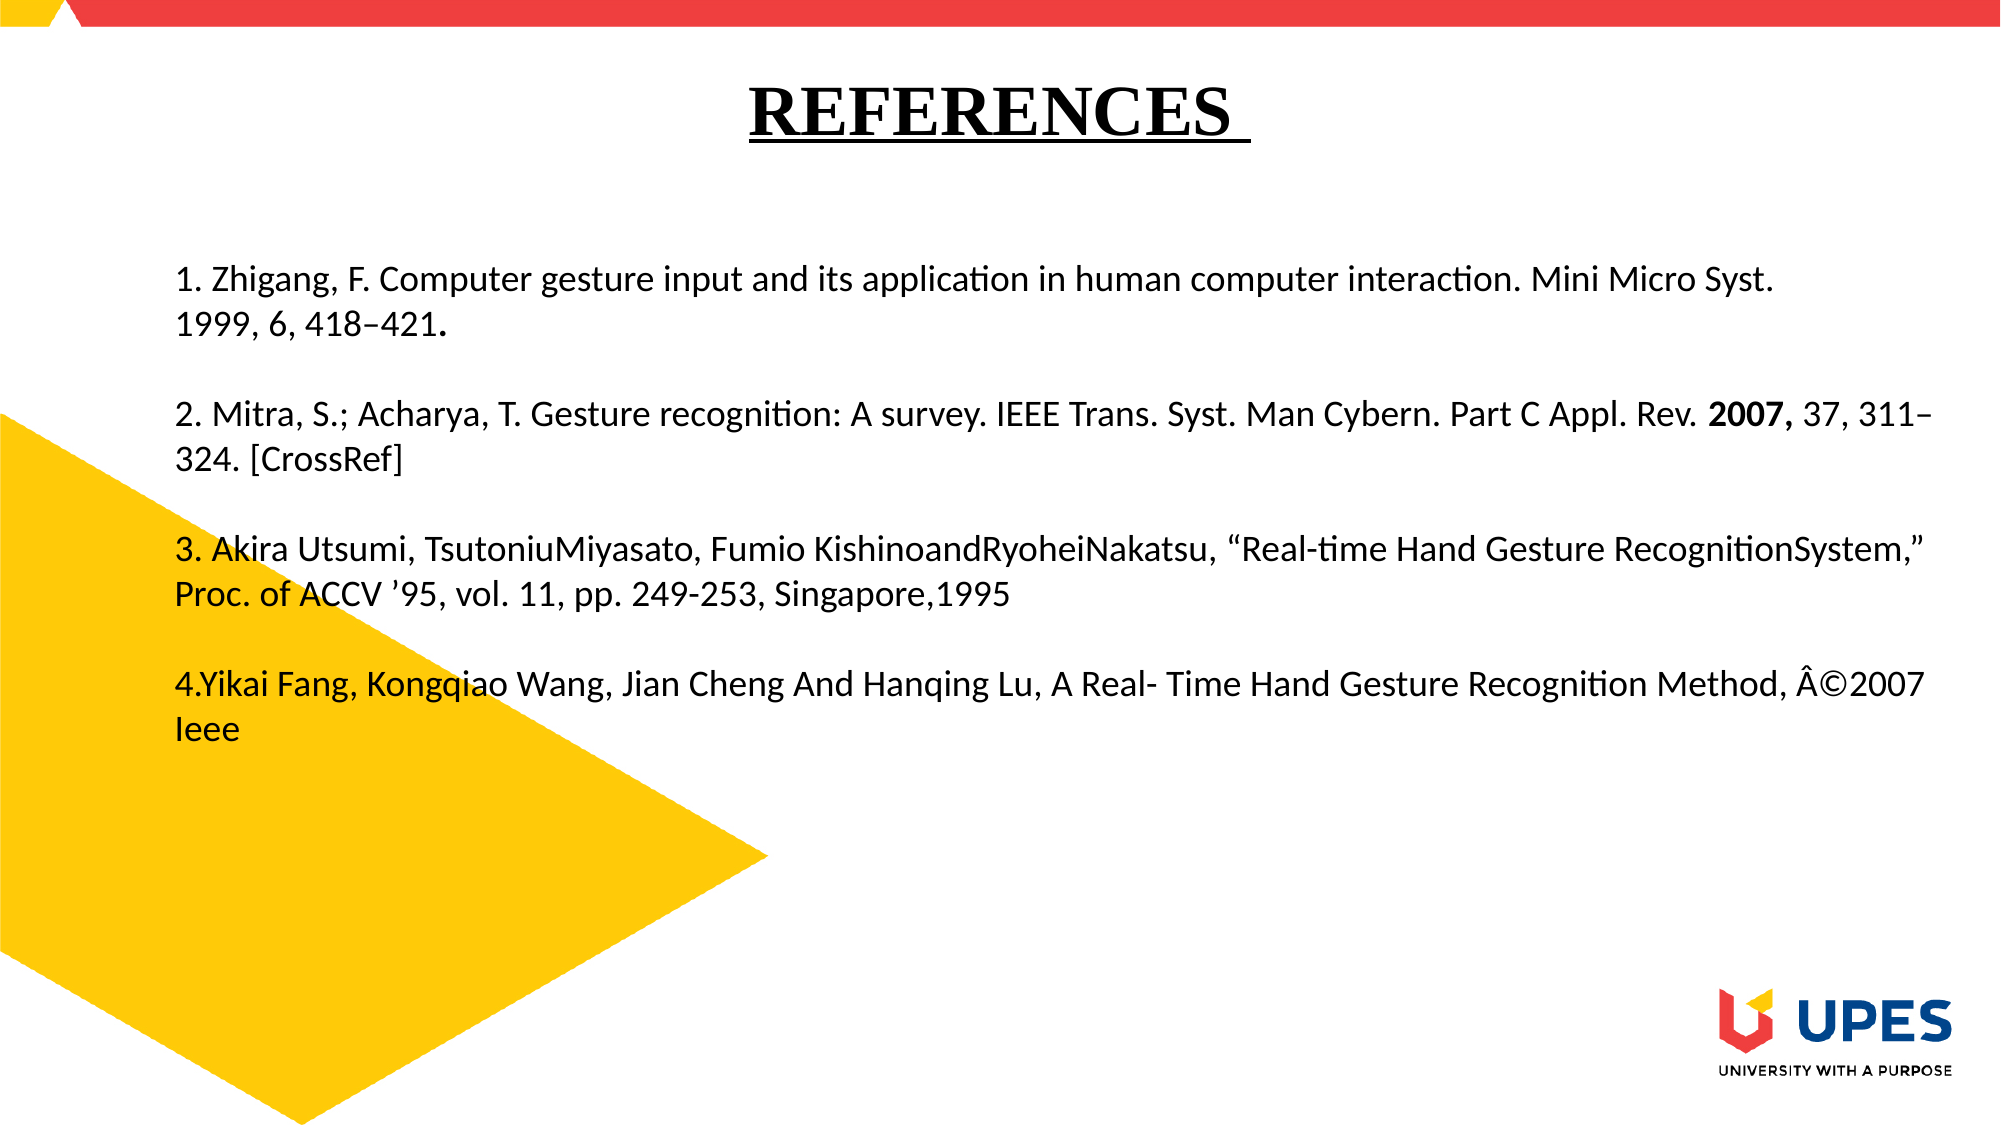

# REFERENCES

1. Zhigang, F. Computer gesture input and its application in human computer interaction. Mini Micro Syst.
1999, 6, 418–421.

2. Mitra, S.; Acharya, T. Gesture recognition: A survey. IEEE Trans. Syst. Man Cybern. Part C Appl. Rev. 2007, 37, 311–324. [CrossRef]

3. Akira Utsumi, TsutoniuMiyasato, Fumio KishinoandRyoheiNakatsu, “Real-time Hand Gesture RecognitionSystem,” Proc. of ACCV ’95, vol. 11, pp. 249-253, Singapore,1995

4.Yikai Fang, Kongqiao Wang, Jian Cheng And Hanqing Lu, A Real- Time Hand Gesture Recognition Method, Â©2007 Ieee